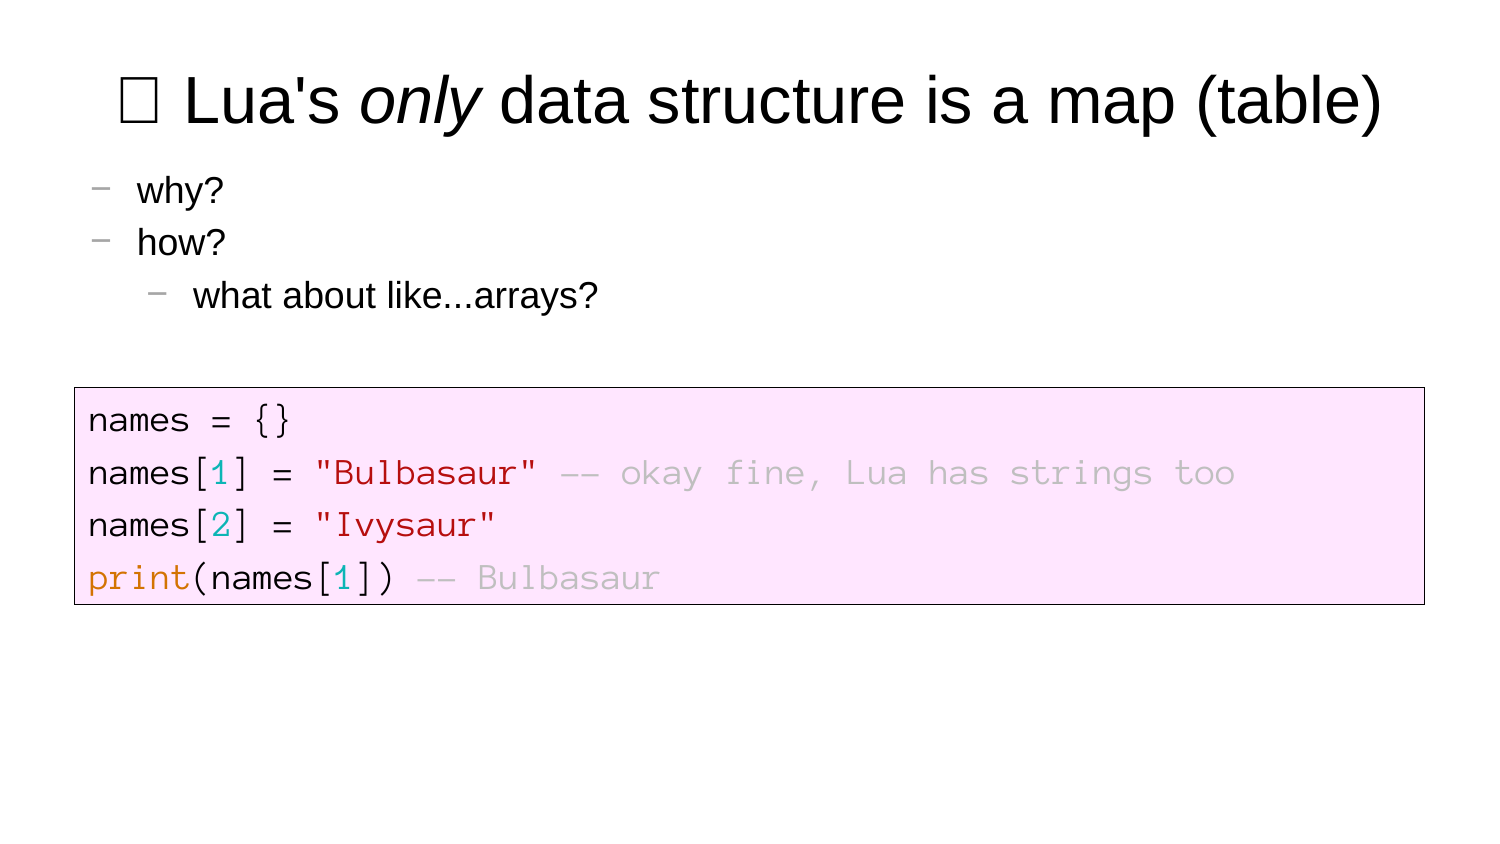

# 🥰 Lua's only data structure is a map (table)
why?
how?
what about like...arrays?
names = {}
names[1] = "Bulbasaur" -- okay fine, Lua has strings too
names[2] = "Ivysaur"
print(names[1]) -- Bulbasaur